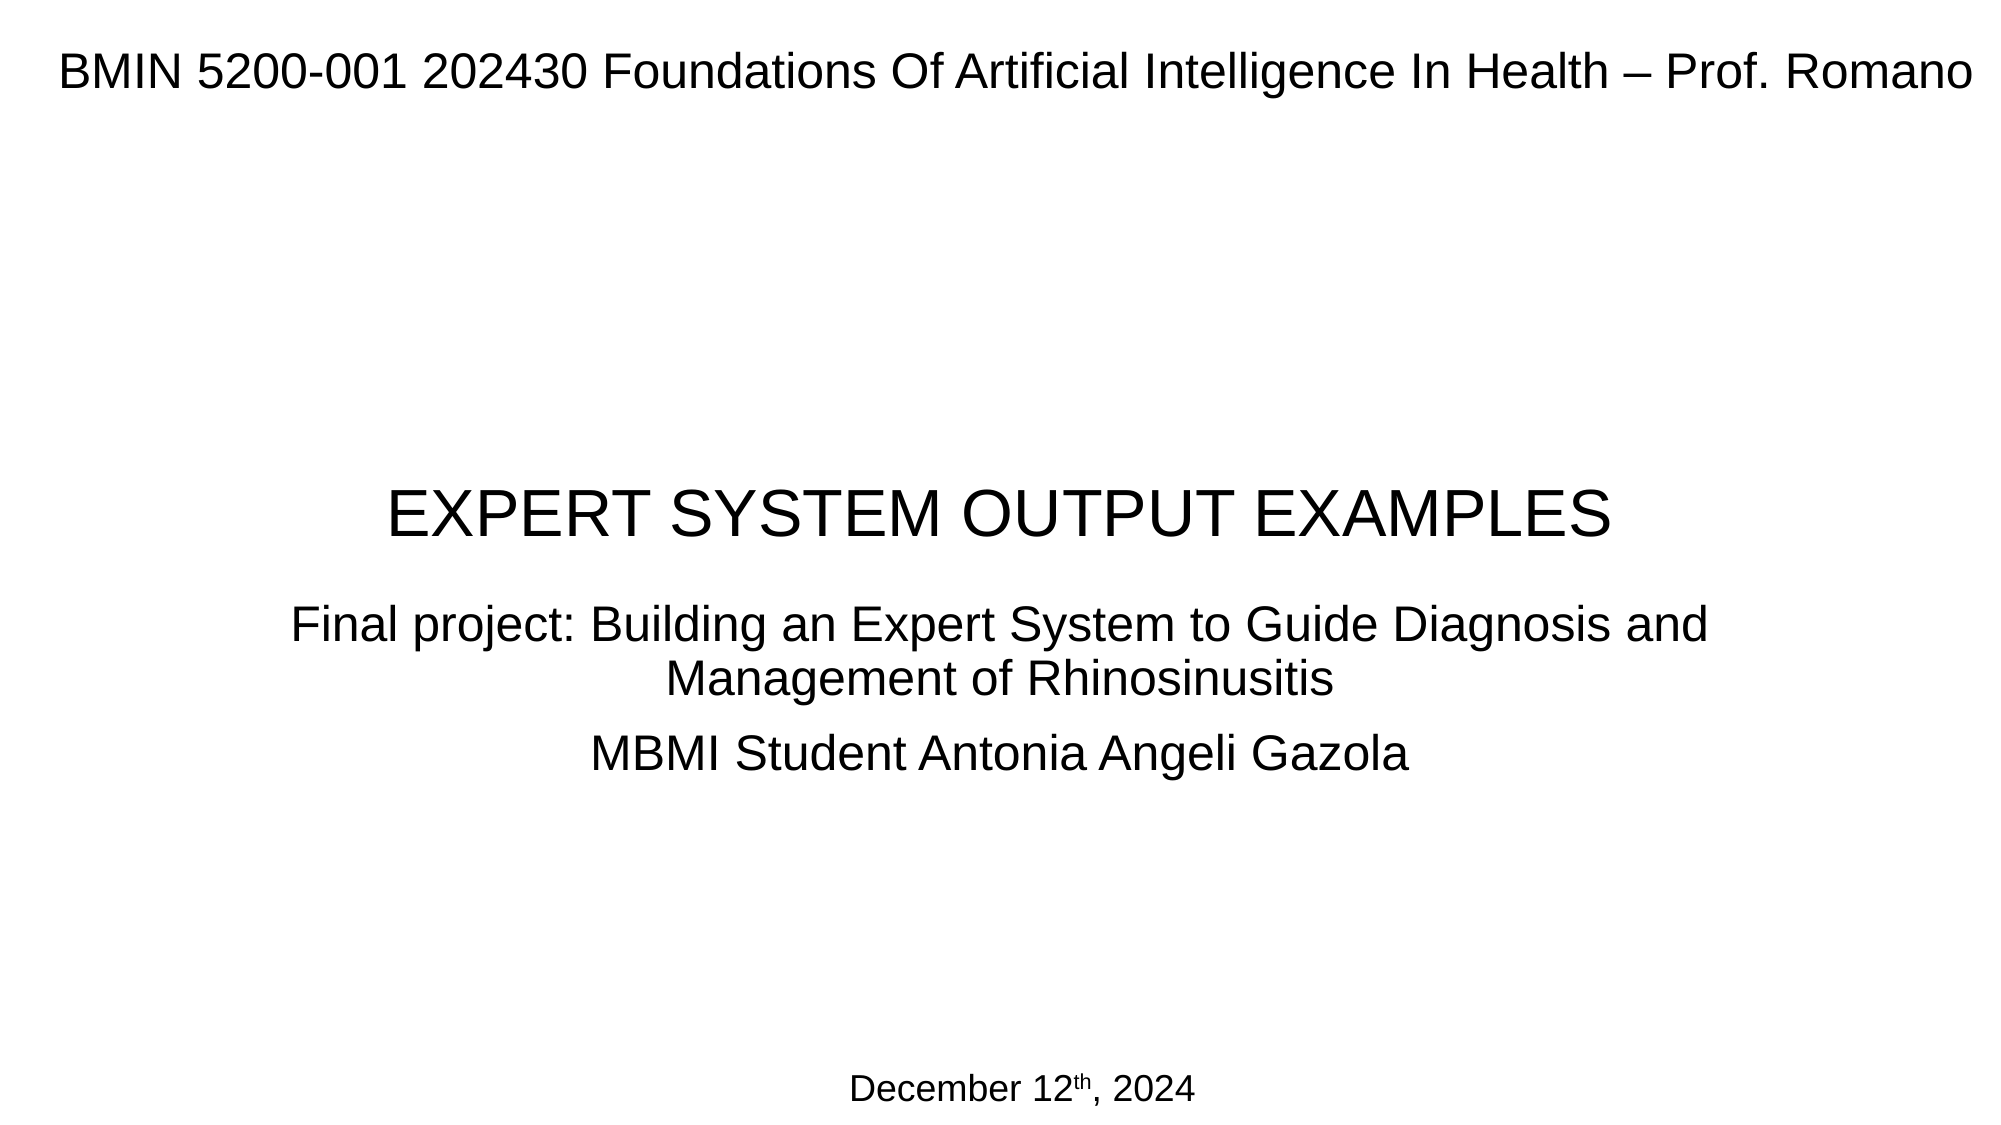

BMIN 5200-001 202430 Foundations Of Artificial Intelligence In Health – Prof. Romano
# EXPERT SYSTEM OUTPUT EXAMPLES
Final project: Building an Expert System to Guide Diagnosis and Management of Rhinosinusitis
MBMI Student Antonia Angeli Gazola
December 12th, 2024